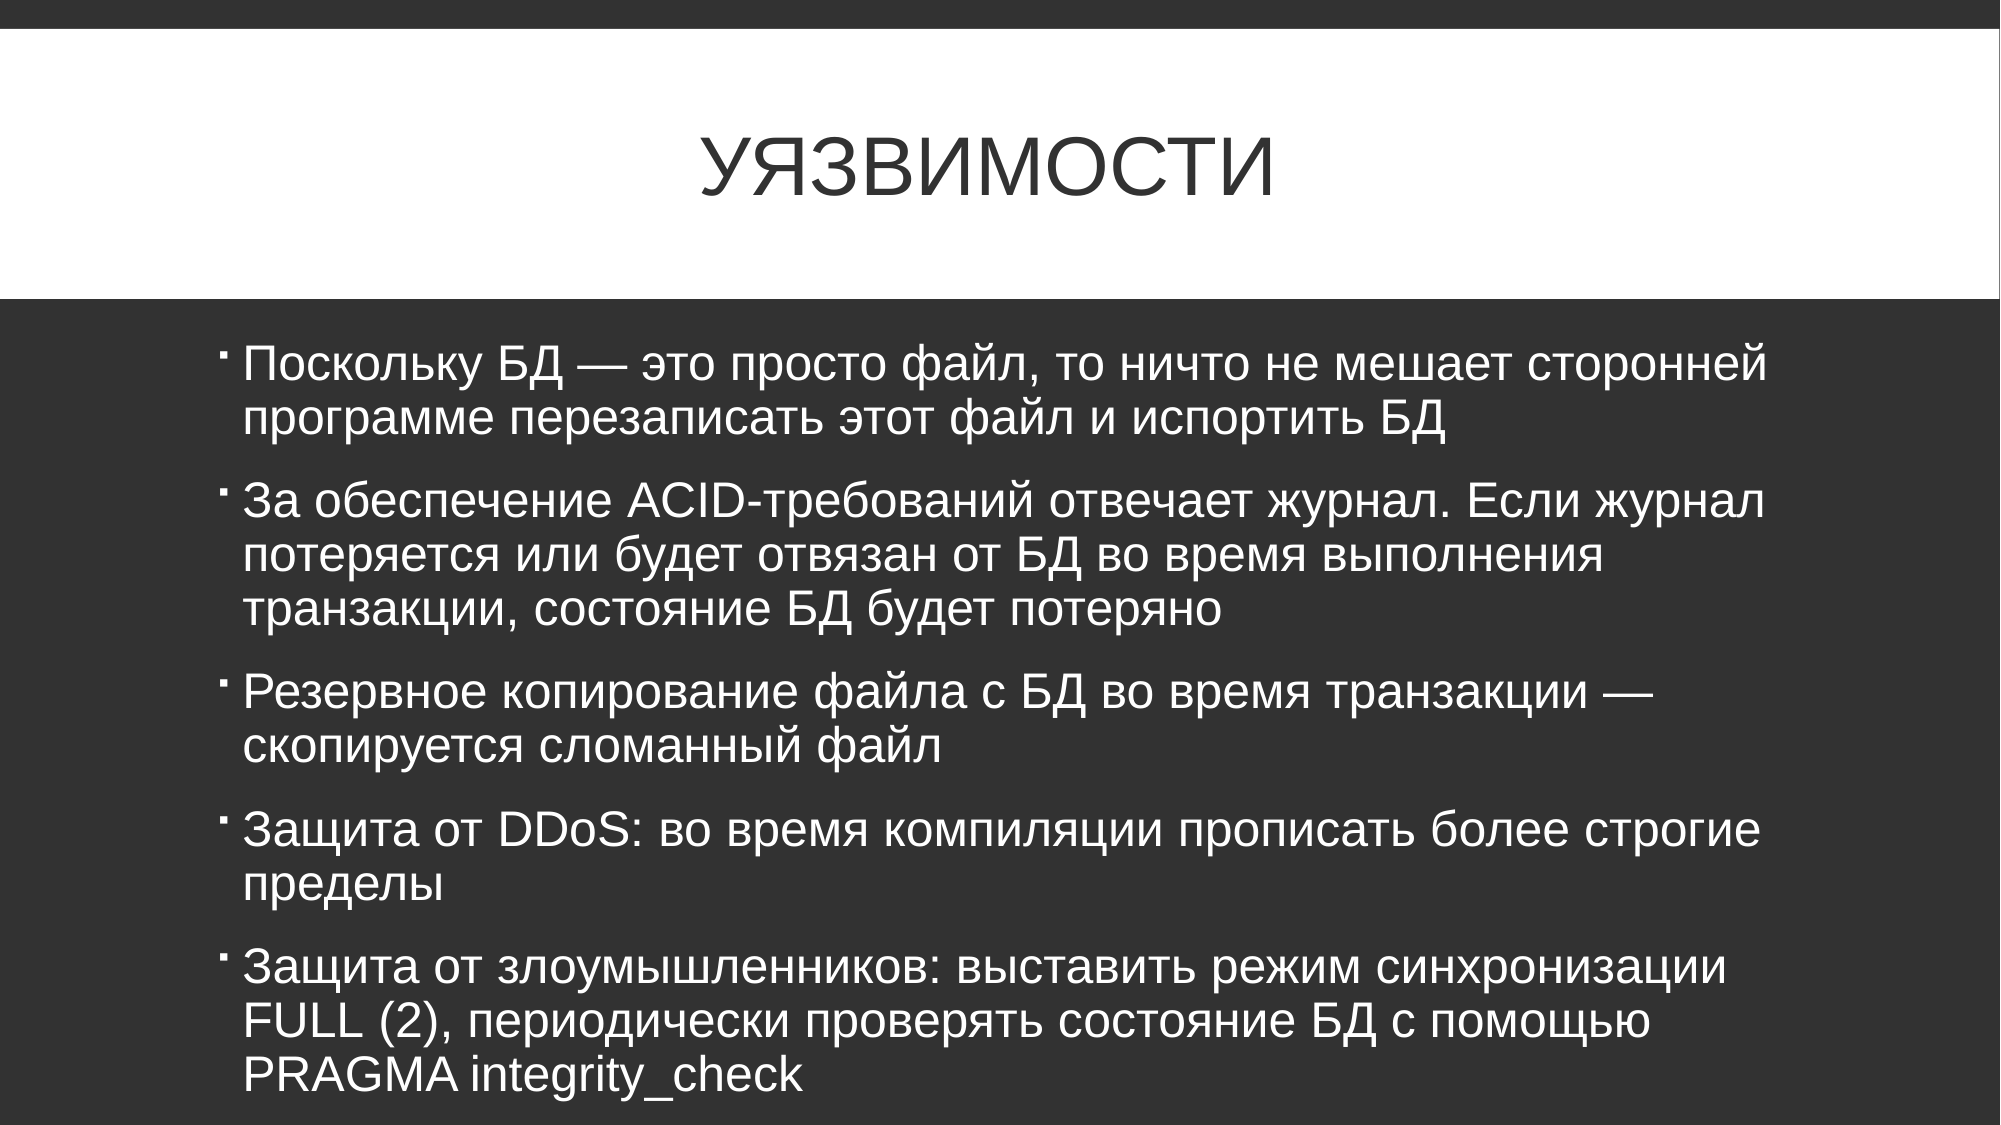

# УЯЗВИМОСТИ
Поскольку БД — это просто файл, то ничто не мешает сторонней программе перезаписать этот файл и испортить БД
За обеспечение ACID-требований отвечает журнал. Если журнал потеряется или будет отвязан от БД во время выполнения транзакции, состояние БД будет потеряно
Резервное копирование файла с БД во время транзакции — скопируется сломанный файл
Защита от DDoS: во время компиляции прописать более строгие пределы
Защита от злоумышленников: выставить режим синхронизации FULL (2), периодически проверять состояние БД с помощью PRAGMA integrity_check